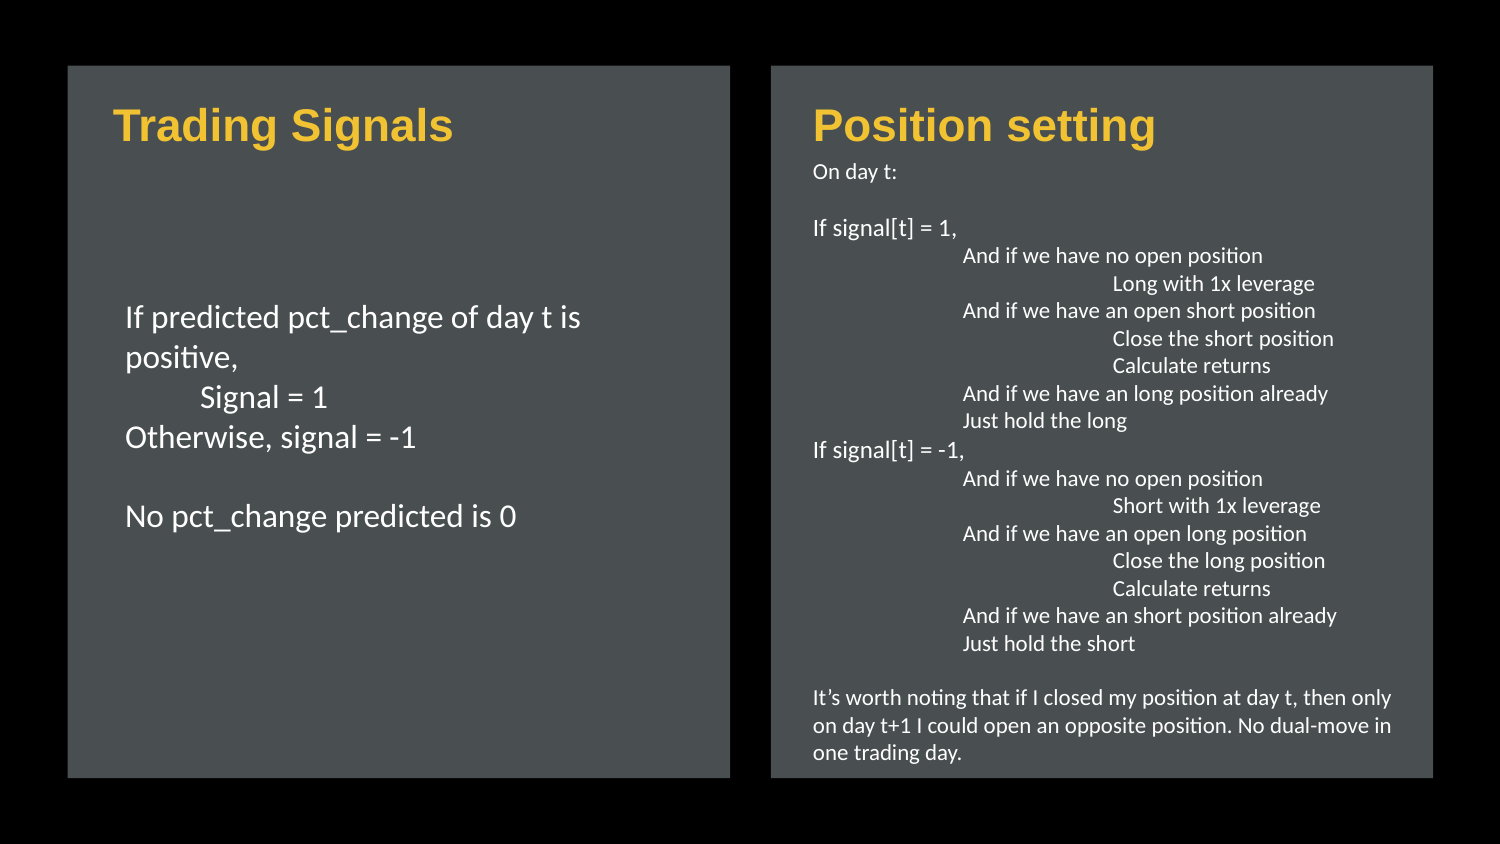

Trading Signals
Position setting
On day t:

If signal[t] = 1,
	And if we have no open position
		Long with 1x leverage
	And if we have an open short position
		Close the short position
		Calculate returns
	And if we have an long position already
Just hold the long
If signal[t] = -1,
	And if we have no open position
		Short with 1x leverage
	And if we have an open long position
		Close the long position
		Calculate returns
	And if we have an short position already
Just hold the short

It’s worth noting that if I closed my position at day t, then only on day t+1 I could open an opposite position. No dual-move in one trading day.

If predicted pct_change of day t is positive,
Signal = 1
Otherwise, signal = -1

No pct_change predicted is 0